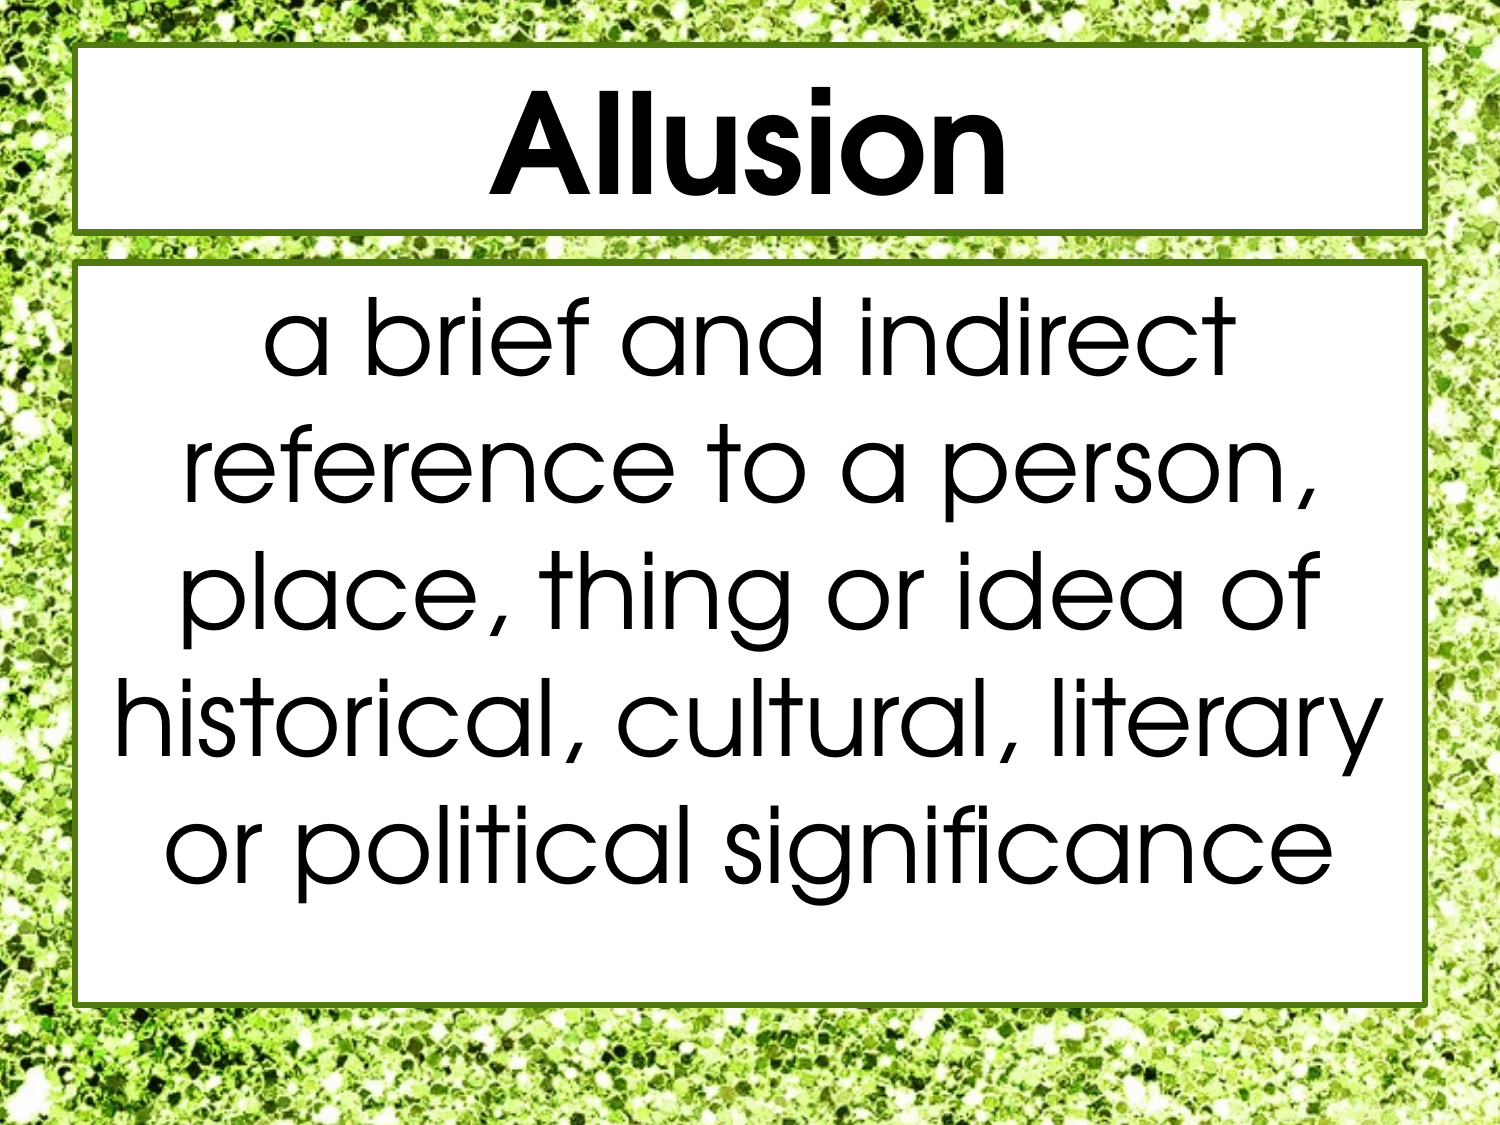

# Allusion
a brief and indirect reference to a person, place, thing or idea of historical, cultural, literary or political significance